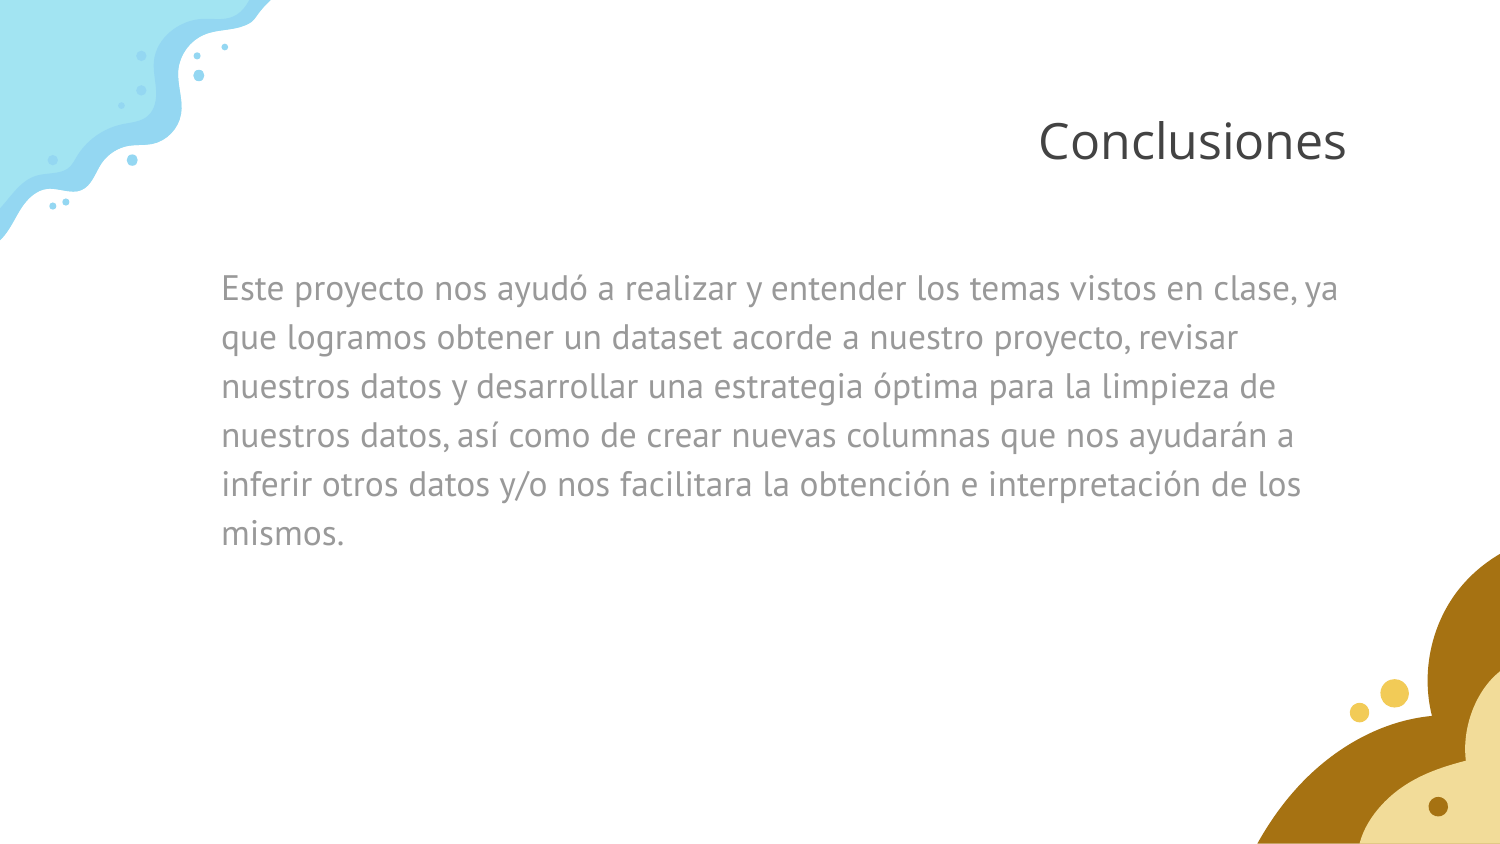

# Conclusiones

Este proyecto nos ayudó a realizar y entender los temas vistos en clase, ya que logramos obtener un dataset acorde a nuestro proyecto, revisar nuestros datos y desarrollar una estrategia óptima para la limpieza de nuestros datos, así como de crear nuevas columnas que nos ayudarán a inferir otros datos y/o nos facilitara la obtención e interpretación de los mismos.